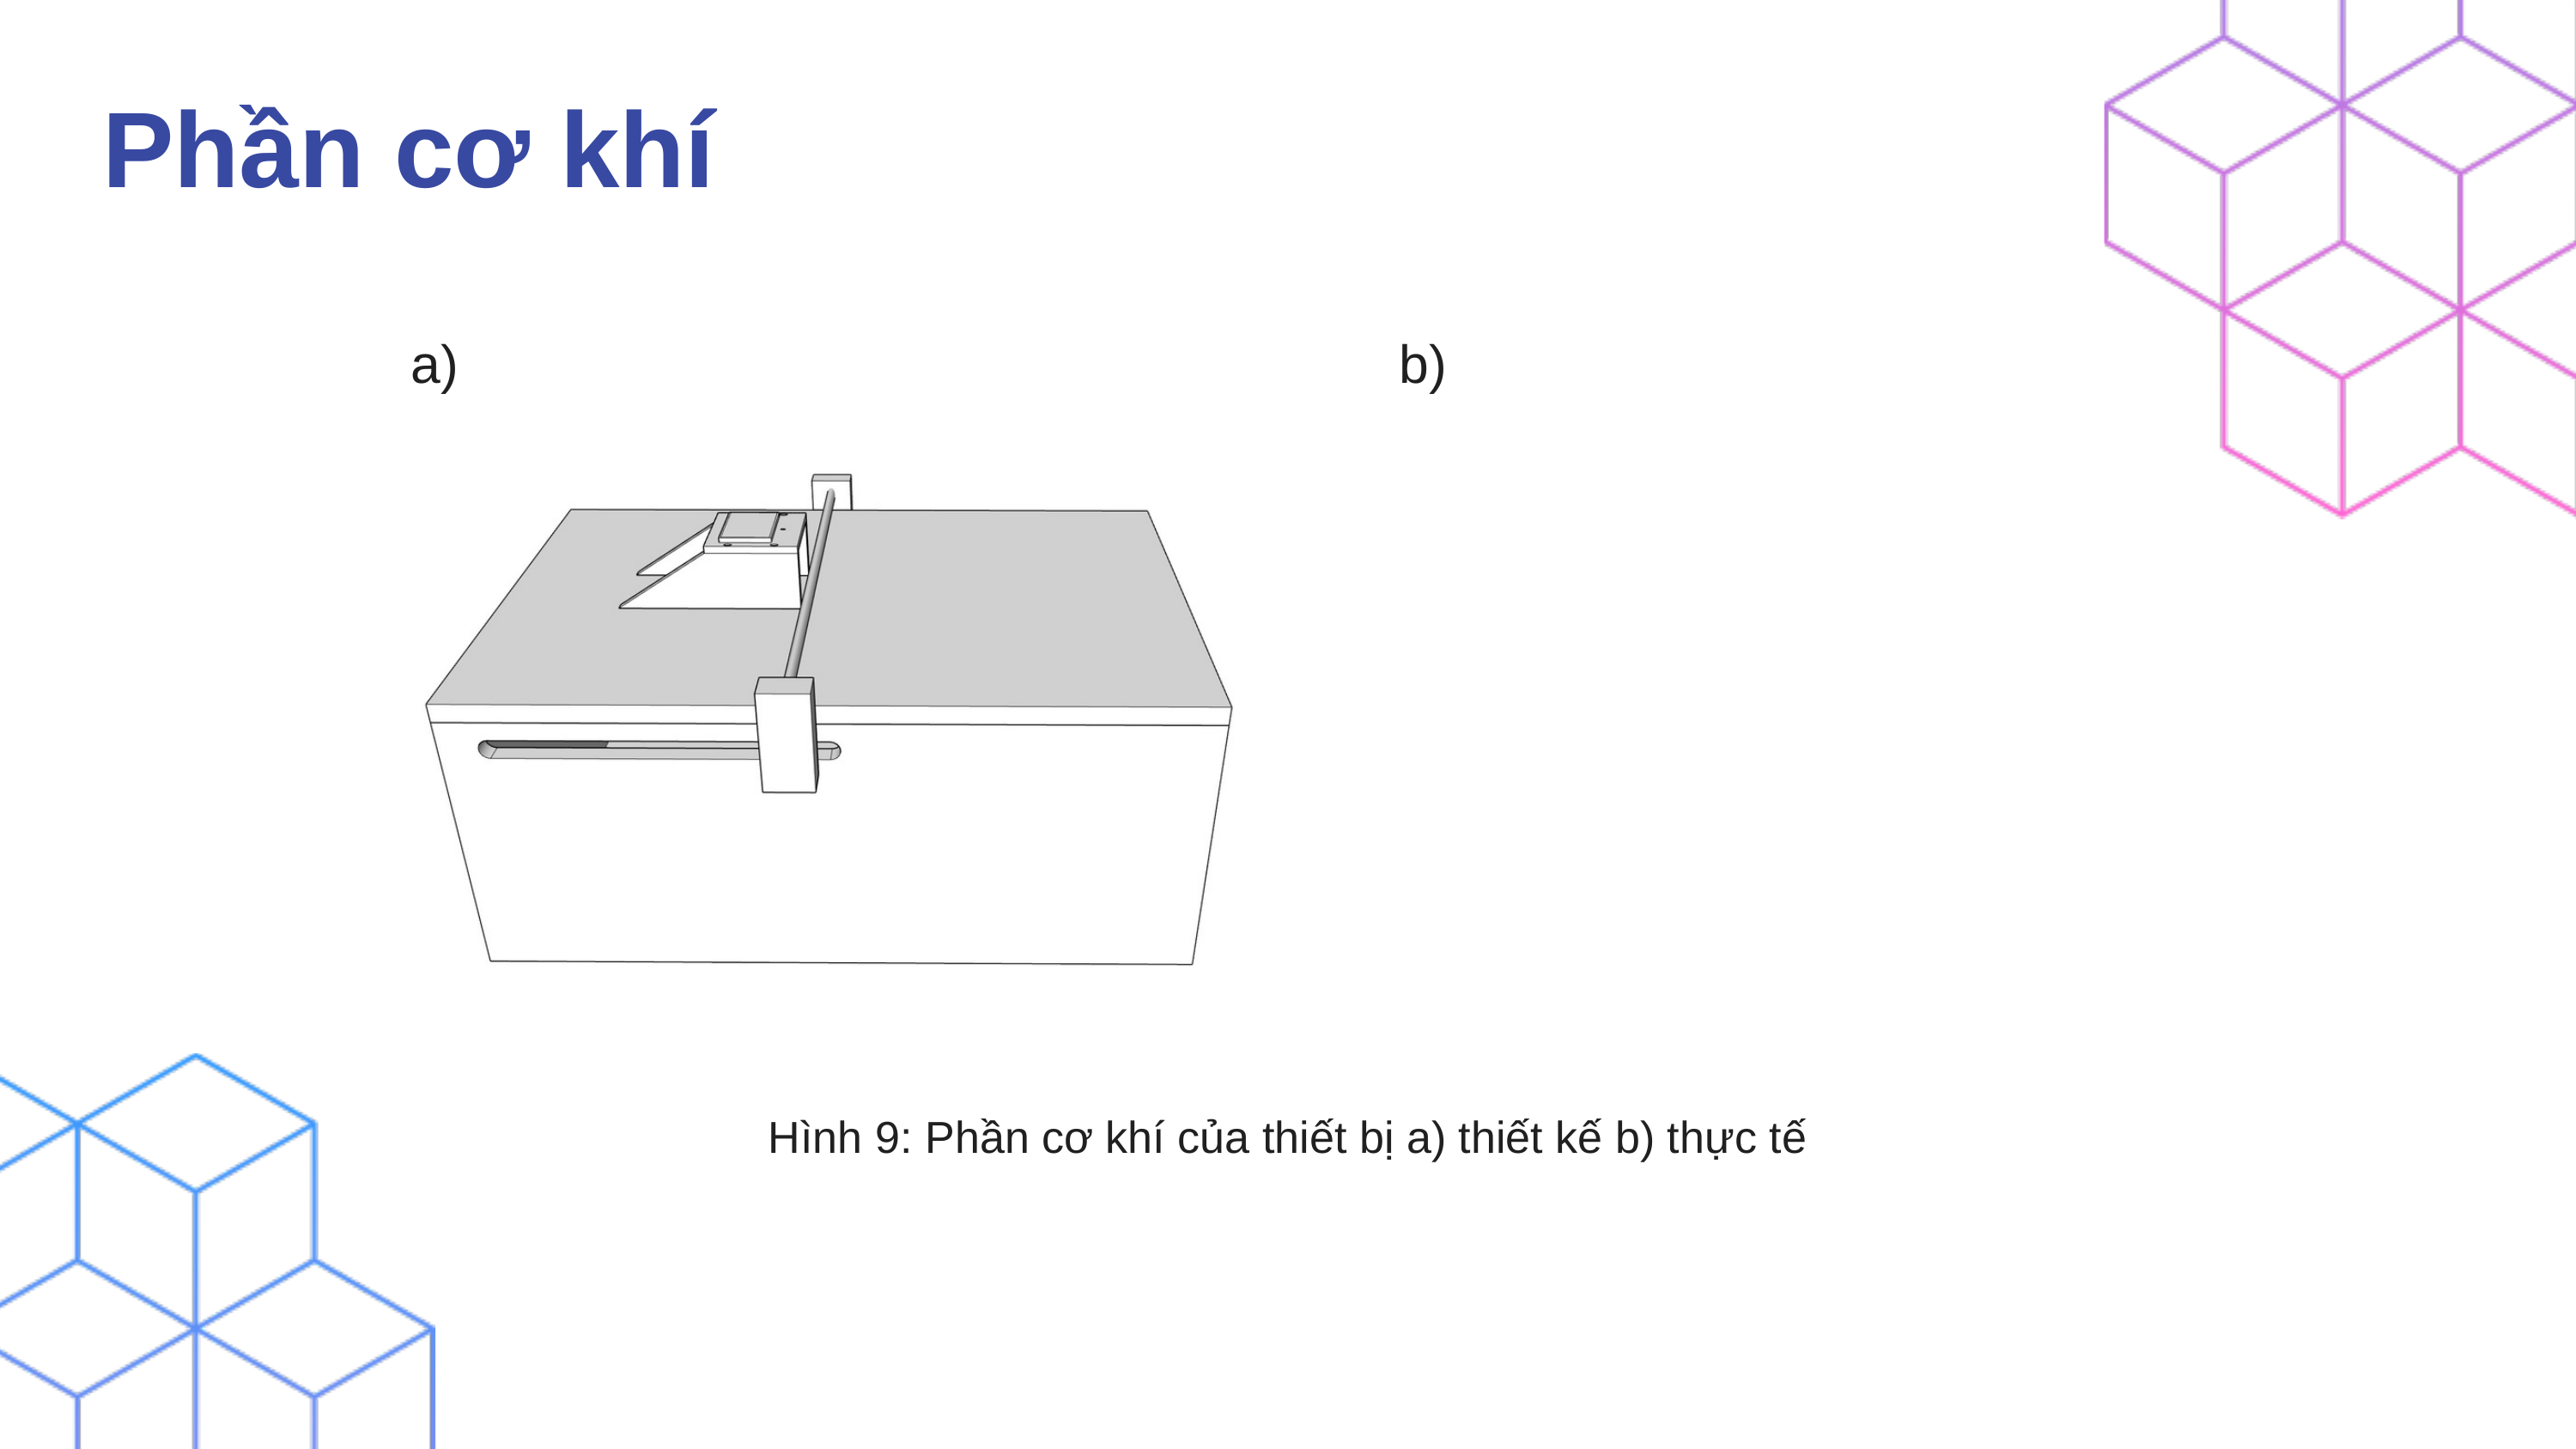

Phần cơ khí
a)
b)

Hình 9: Phần cơ khí của thiết bị a) thiết kế b) thực tế